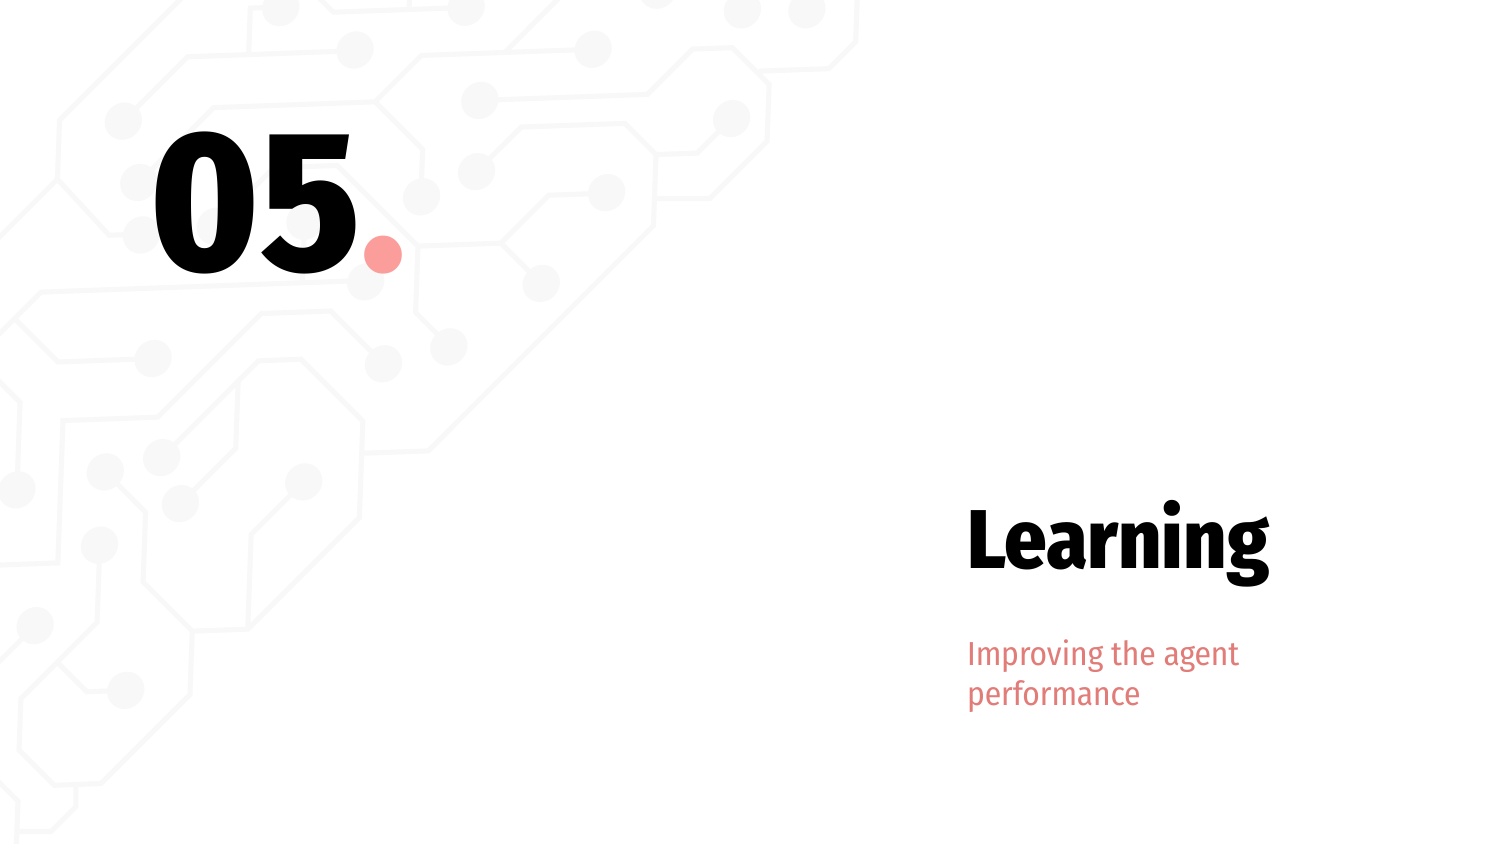

05.
# Learning
Improving the agent performance